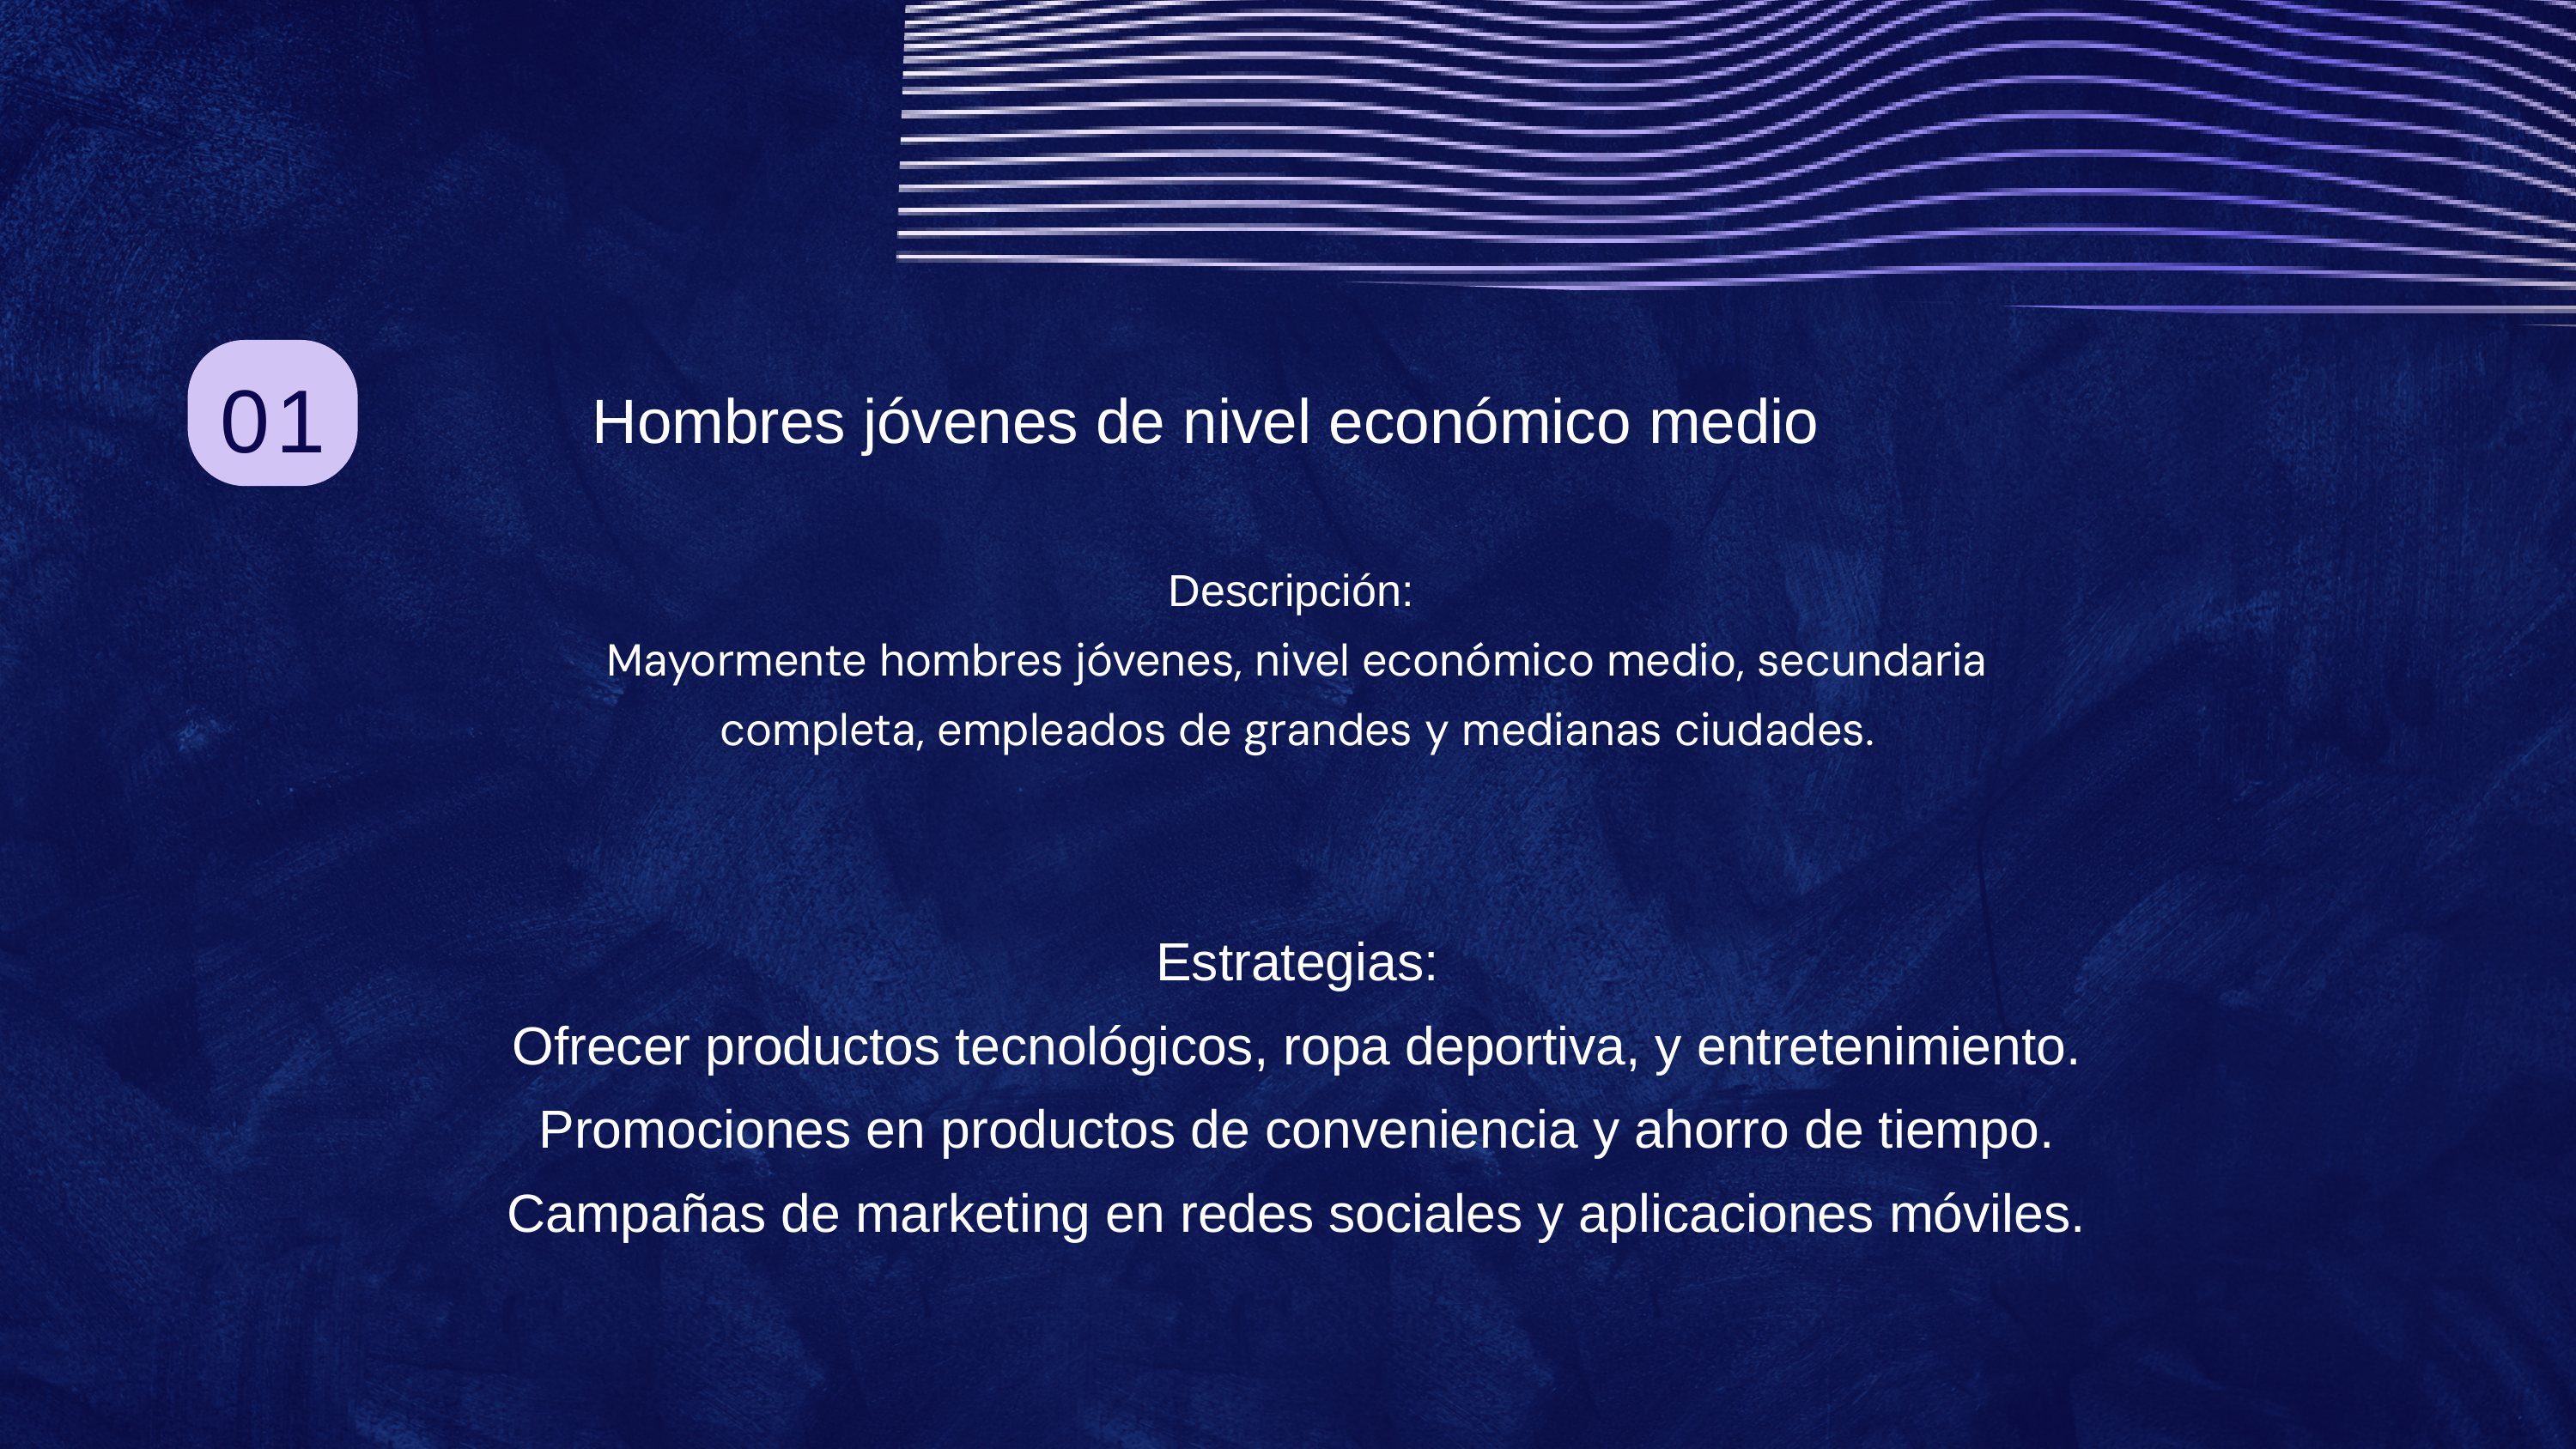

01
Hombres jóvenes de nivel económico medio
Descripción:
Mayormente hombres jóvenes, nivel económico medio, secundaria completa, empleados de grandes y medianas ciudades.

Estrategias:
Ofrecer productos tecnológicos, ropa deportiva, y entretenimiento.
Promociones en productos de conveniencia y ahorro de tiempo.
Campañas de marketing en redes sociales y aplicaciones móviles.